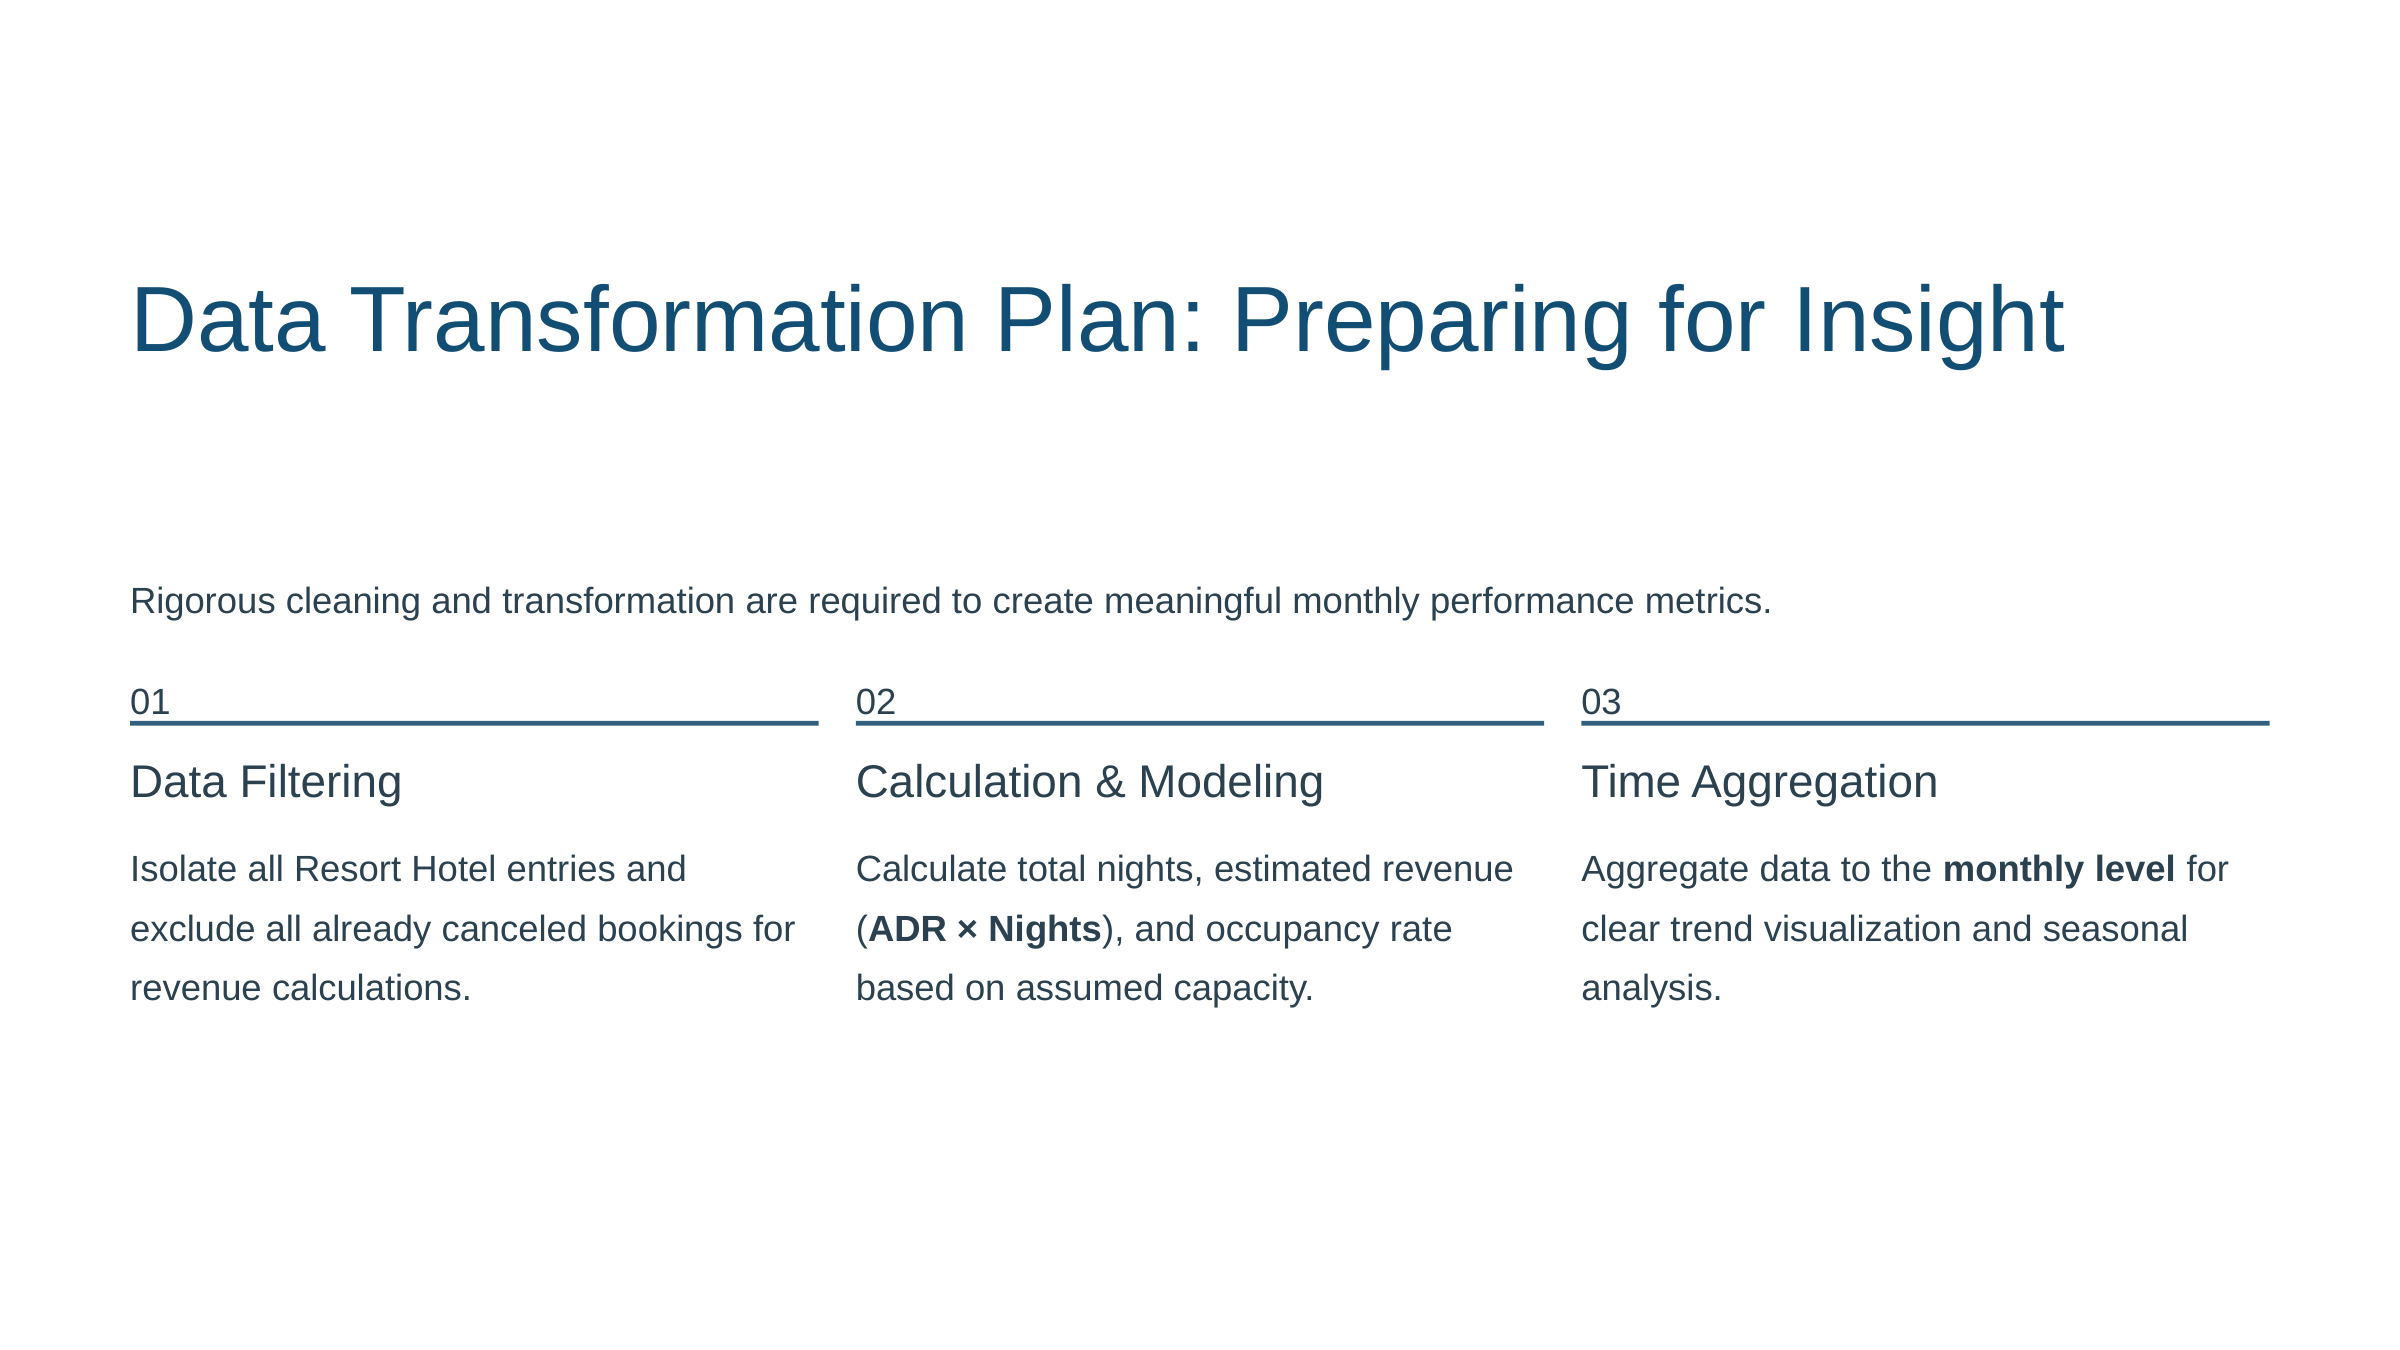

Data Transformation Plan: Preparing for Insight
Rigorous cleaning and transformation are required to create meaningful monthly performance metrics.
01
02
03

Data Filtering
Calculation & Modeling
Time Aggregation
Isolate all Resort Hotel entries and exclude all already canceled bookings for revenue calculations.
Calculate total nights, estimated revenue (ADR × Nights), and occupancy rate based on assumed capacity.
Aggregate data to the monthly level for clear trend visualization and seasonal analysis.